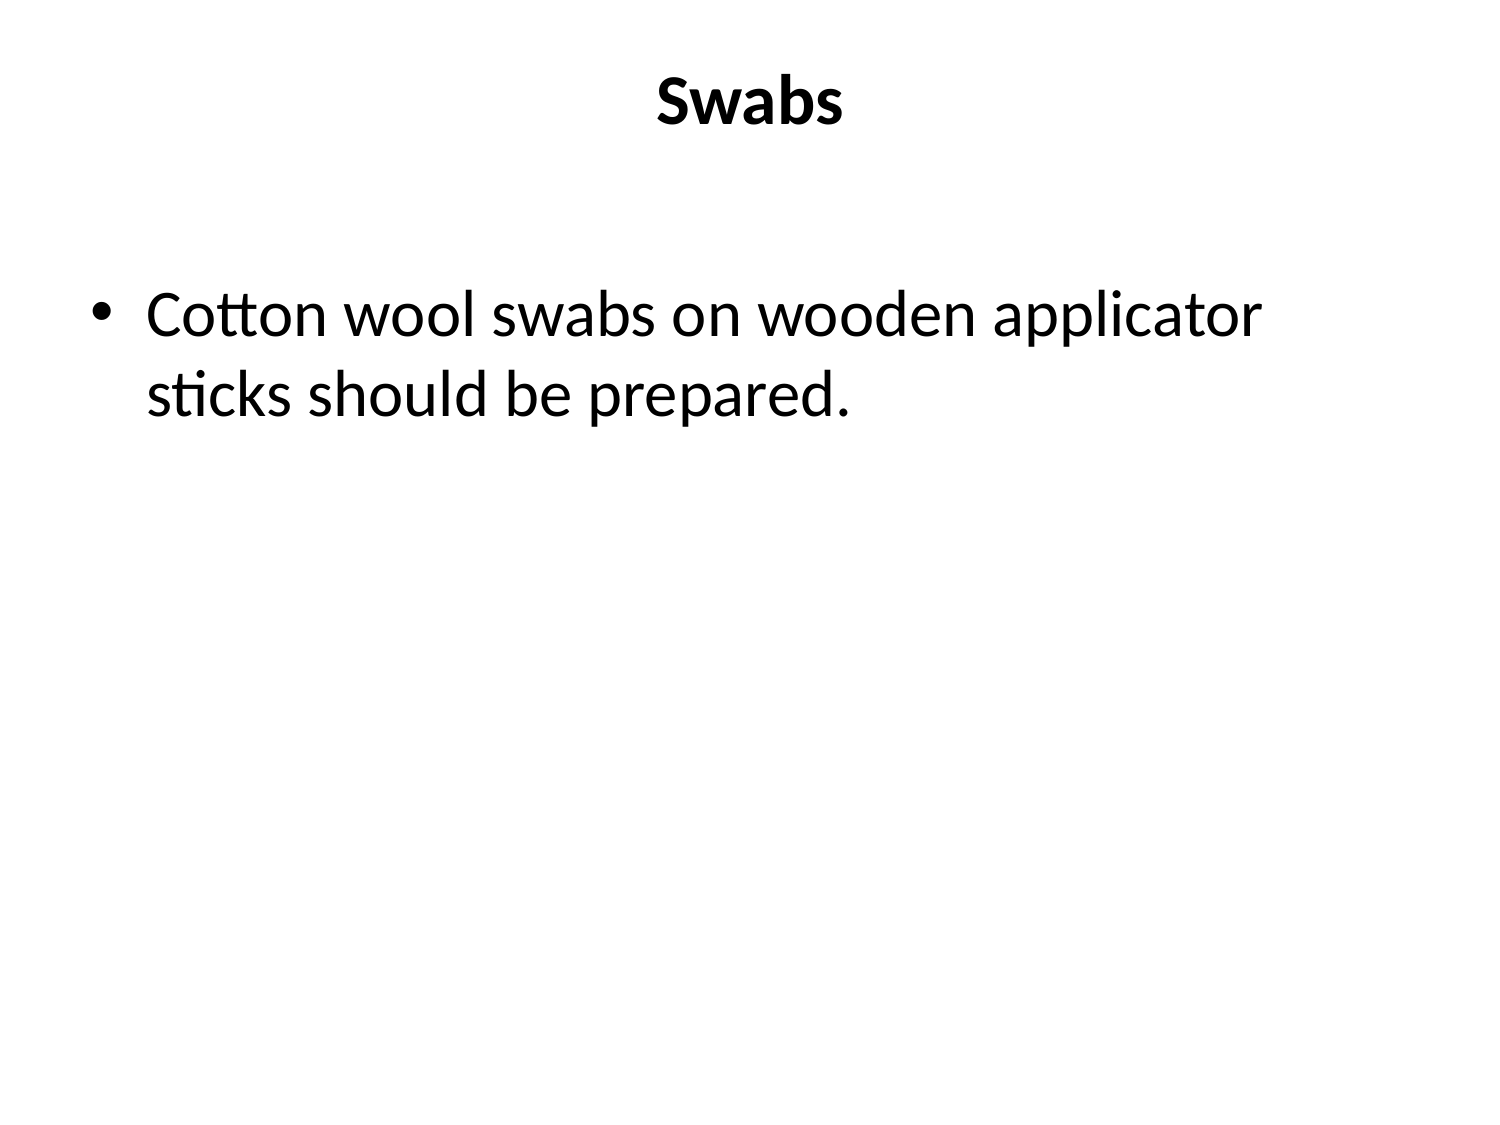

# Swabs
Cotton wool swabs on wooden applicator sticks should be prepared.